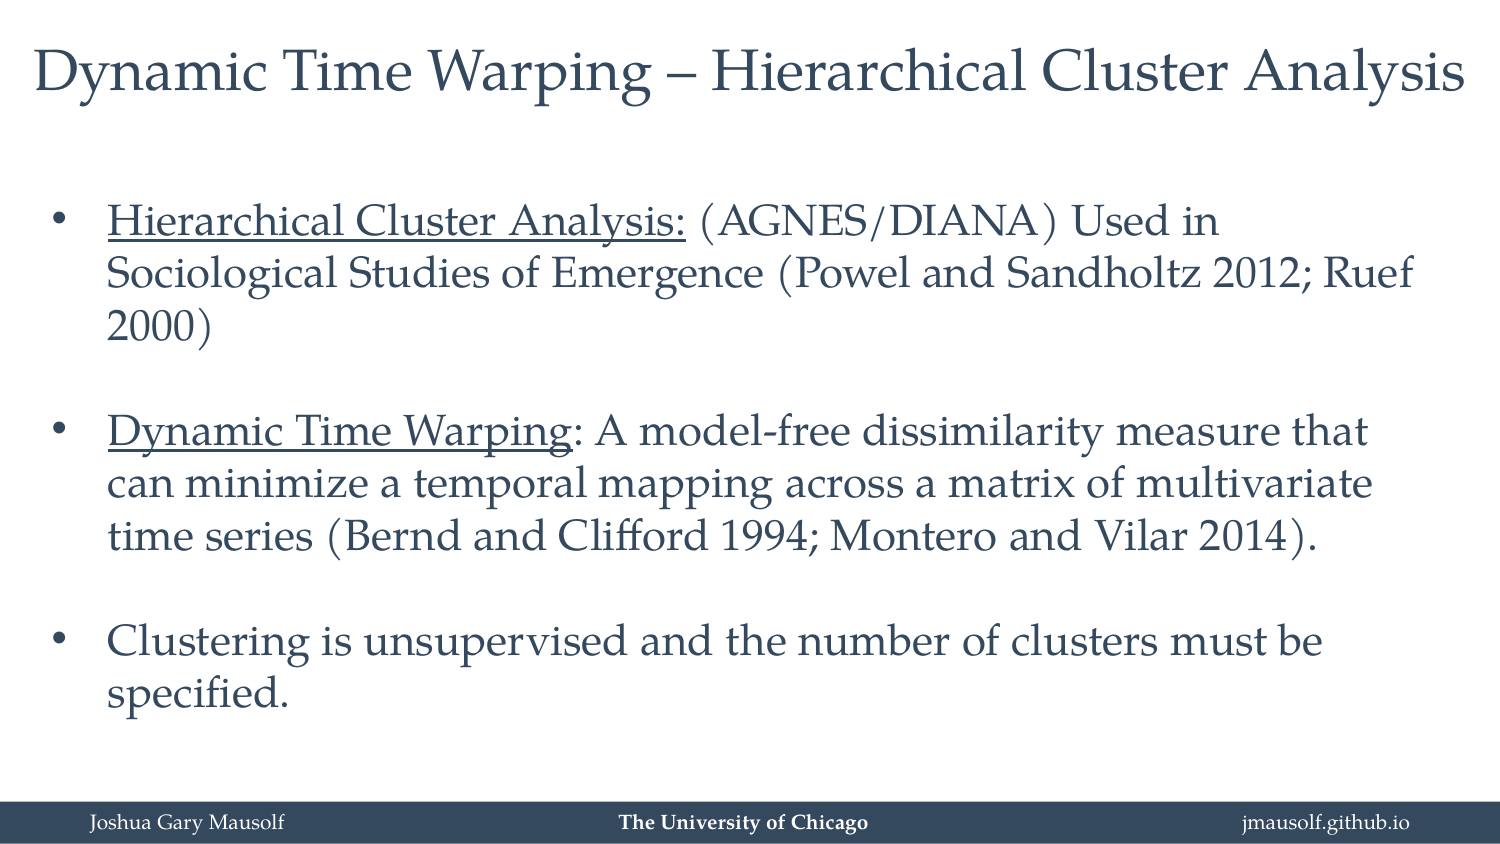

# Dynamic Time Warping – Hierarchical Cluster Analysis

Hierarchical Cluster Analysis: (AGNES/DIANA) Used in Sociological Studies of Emergence (Powel and Sandholtz 2012; Ruef 2000)

Dynamic Time Warping: A model-free dissimilarity measure that can minimize a temporal mapping across a matrix of multivariate time series (Bernd and Clifford 1994; Montero and Vilar 2014).

Clustering is unsupervised and the number of clusters must be specified.